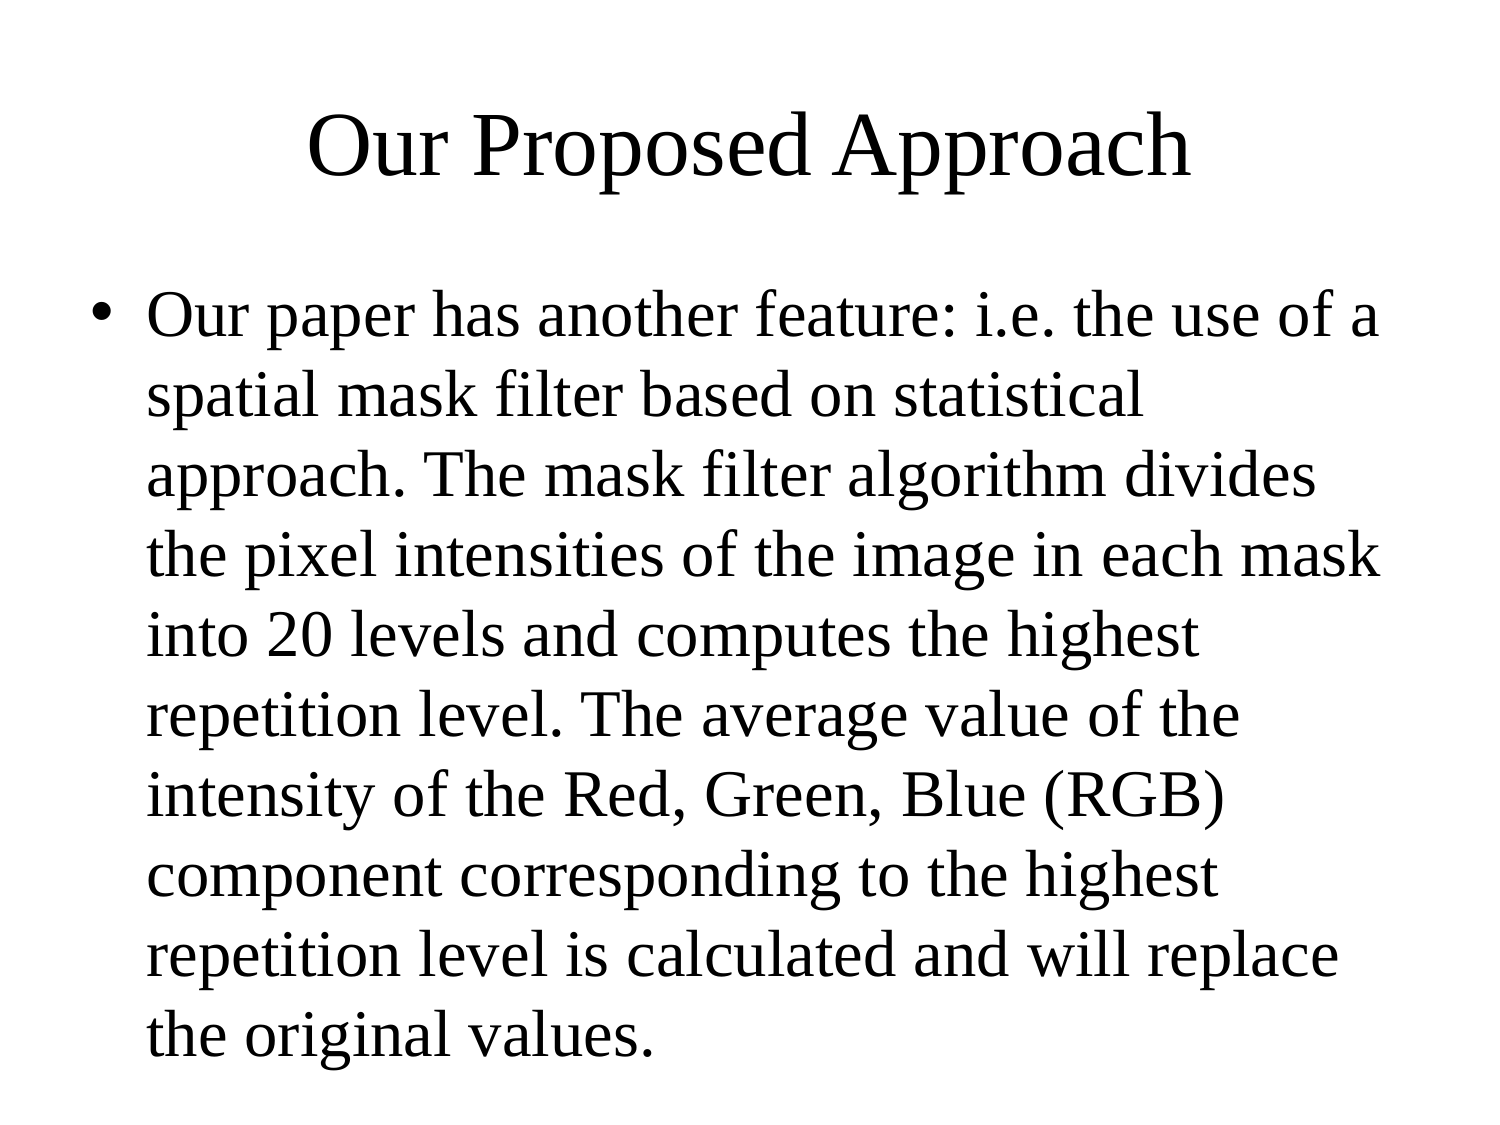

# Our Proposed Approach
Our paper has another feature: i.e. the use of a spatial mask filter based on statistical approach. The mask filter algorithm divides the pixel intensities of the image in each mask into 20 levels and computes the highest repetition level. The average value of the intensity of the Red, Green, Blue (RGB) component corresponding to the highest repetition level is calculated and will replace the original values.